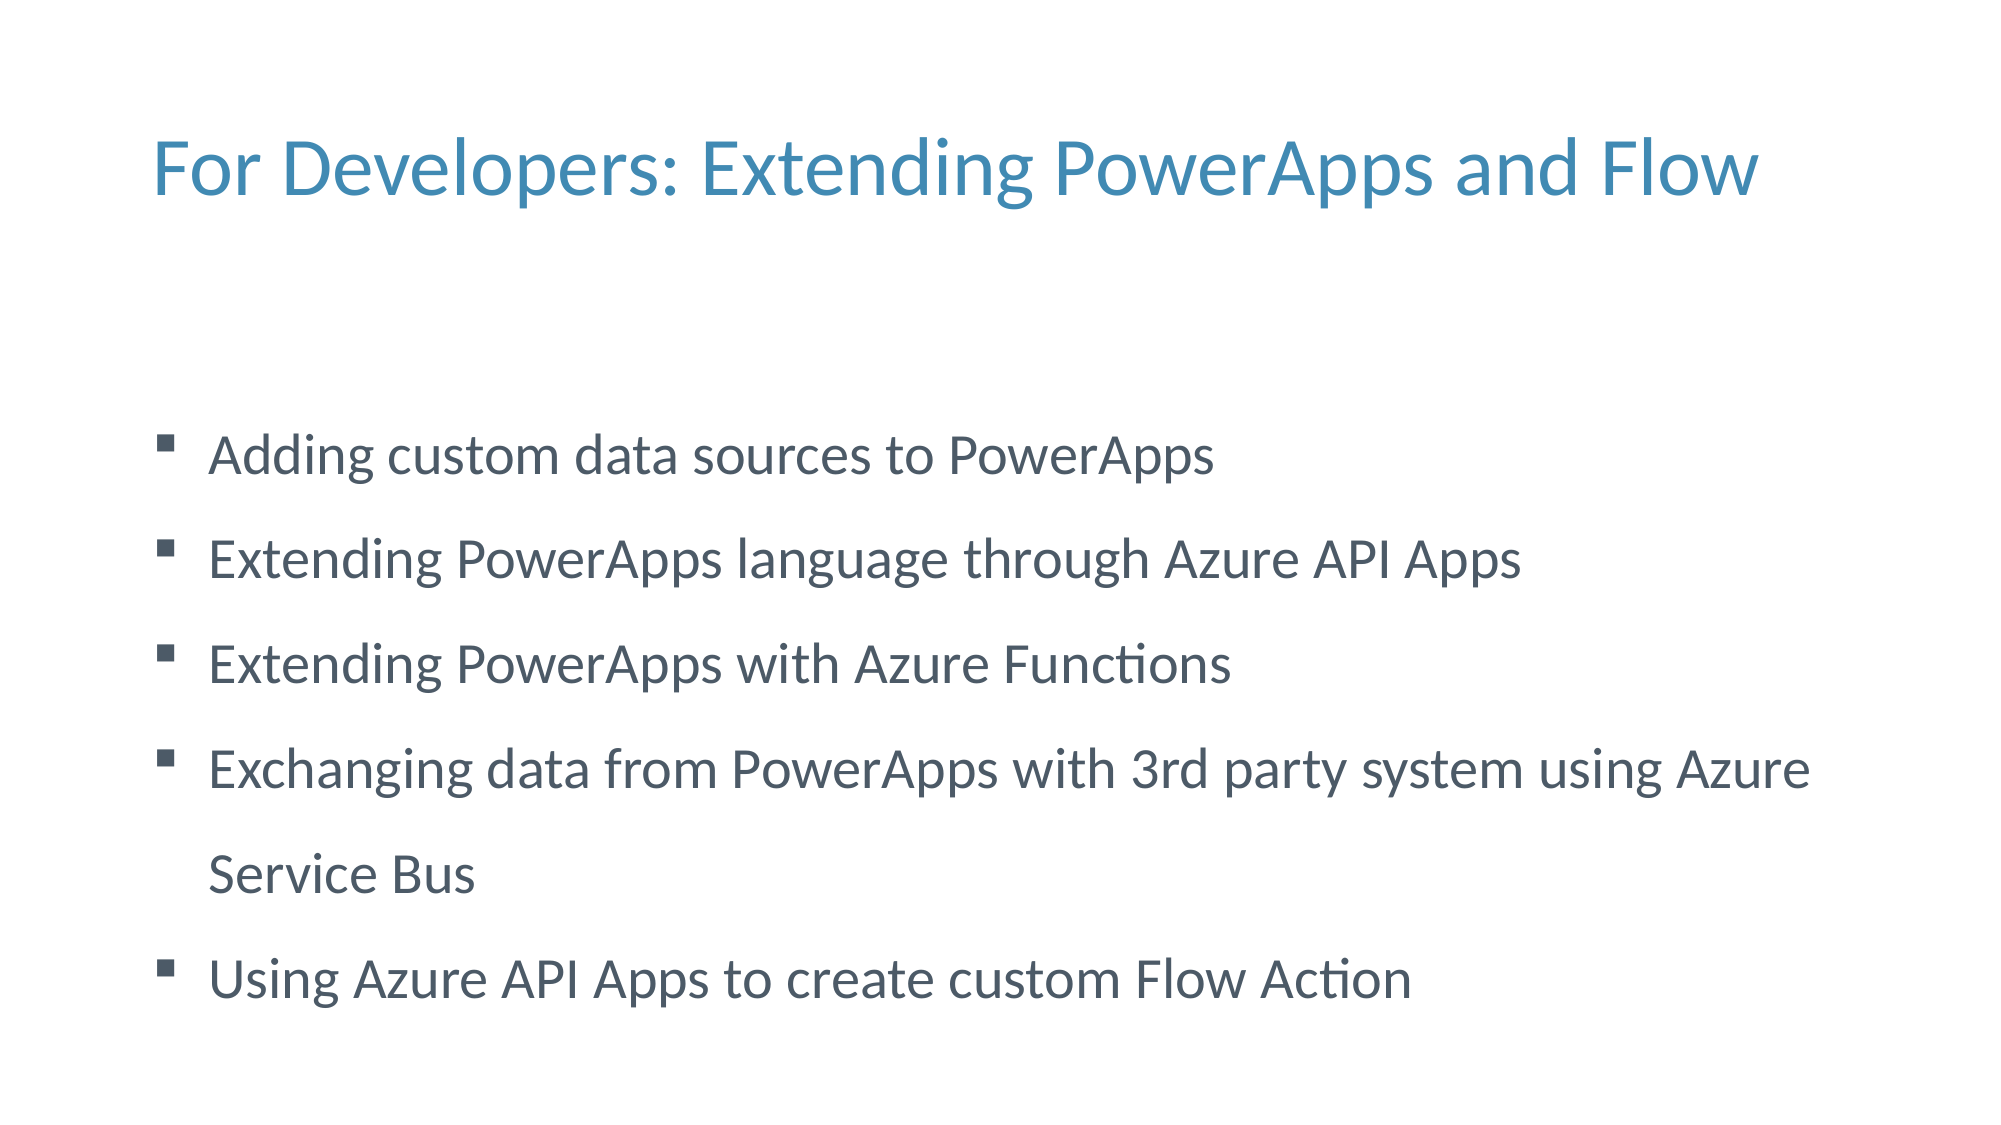

# For Developers: Extending PowerApps and Flow
Adding custom data sources to PowerApps
Extending PowerApps language through Azure API Apps
Extending PowerApps with Azure Functions
Exchanging data from PowerApps with 3rd party system using Azure Service Bus
Using Azure API Apps to create custom Flow Action